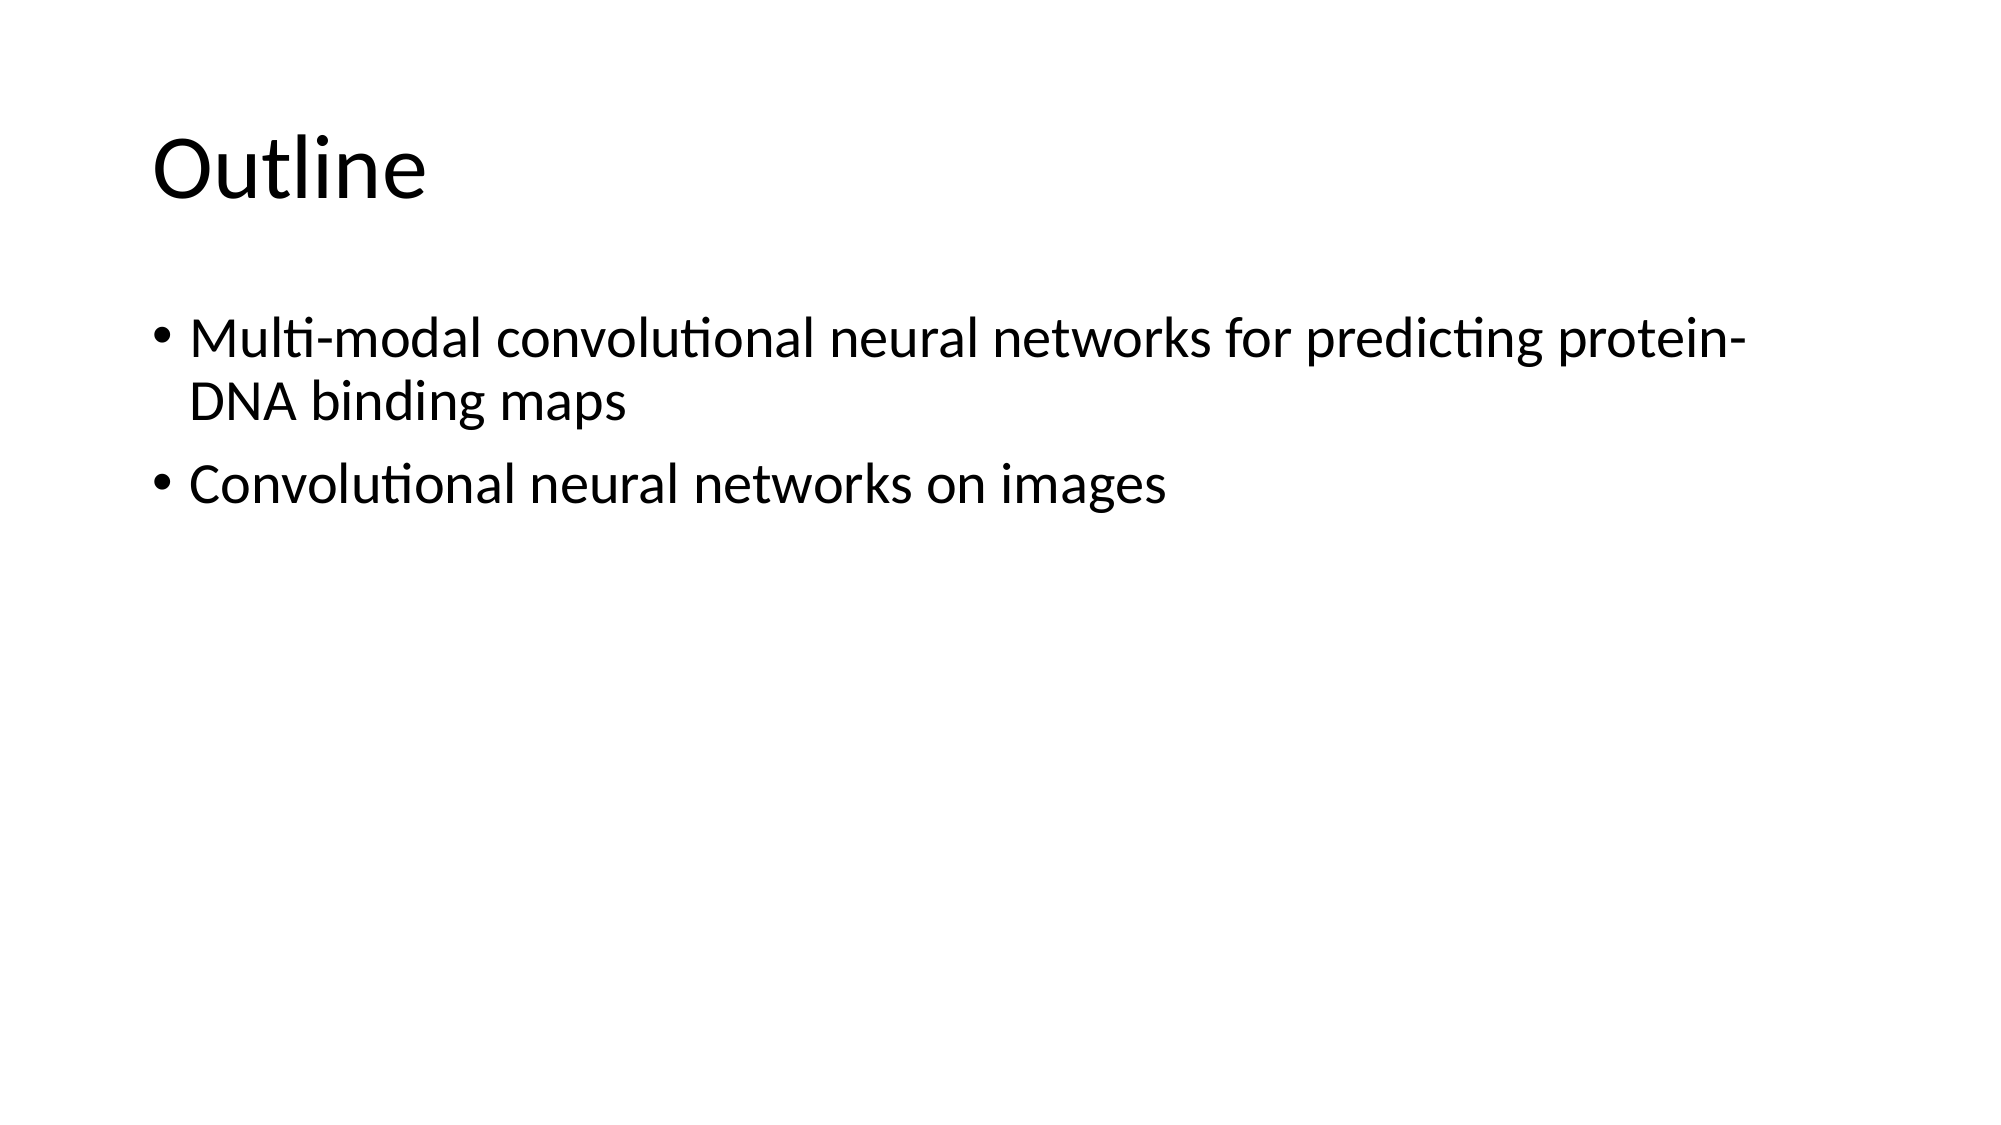

# Outline
Multi-modal convolutional neural networks for predicting protein-DNA binding maps
Convolutional neural networks on images